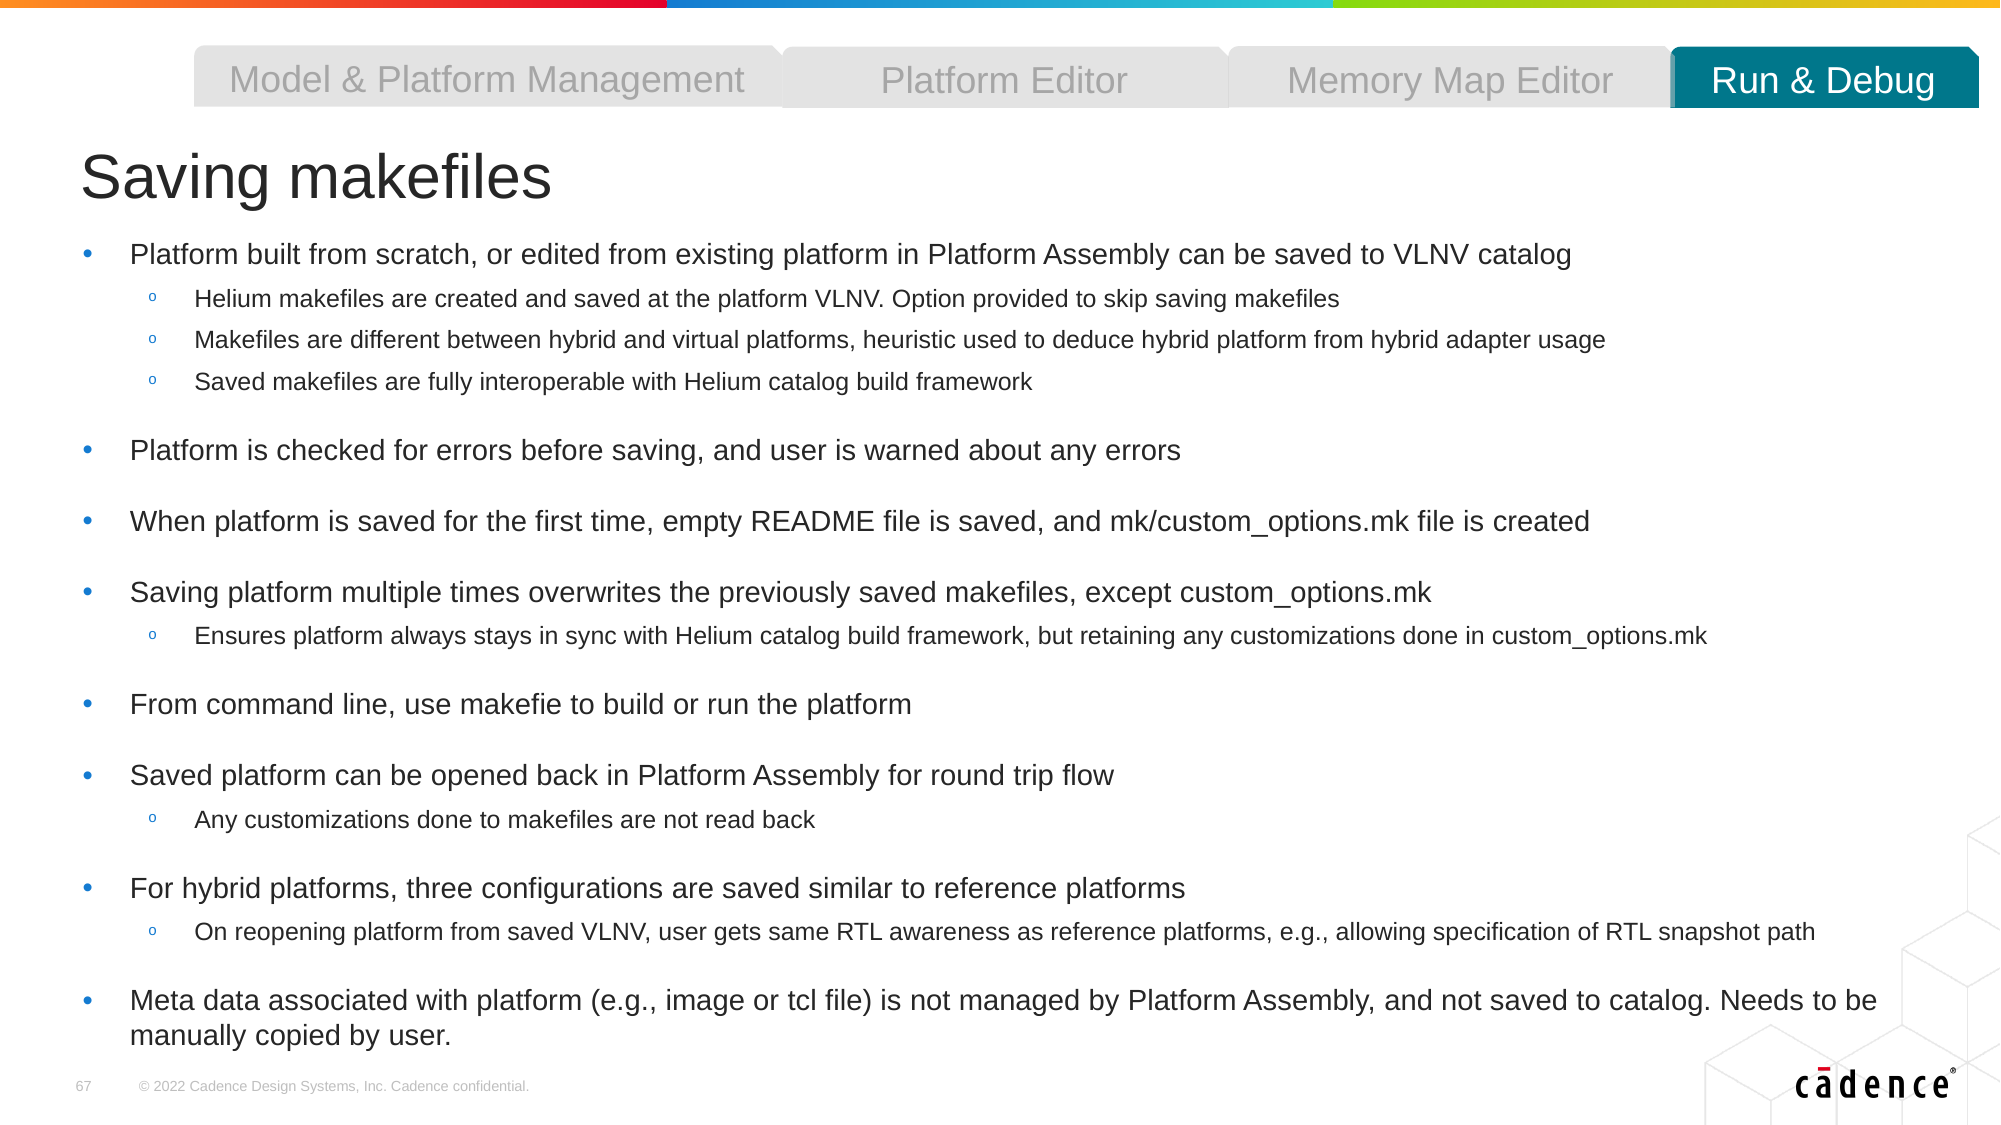

Model & Platform Management
Memory Map Editor
Platform Editor
Run & Debug
# Saving makefiles
Platform built from scratch, or edited from existing platform in Platform Assembly can be saved to VLNV catalog
Helium makefiles are created and saved at the platform VLNV. Option provided to skip saving makefiles
Makefiles are different between hybrid and virtual platforms, heuristic used to deduce hybrid platform from hybrid adapter usage
Saved makefiles are fully interoperable with Helium catalog build framework
Platform is checked for errors before saving, and user is warned about any errors
When platform is saved for the first time, empty README file is saved, and mk/custom_options.mk file is created
Saving platform multiple times overwrites the previously saved makefiles, except custom_options.mk
Ensures platform always stays in sync with Helium catalog build framework, but retaining any customizations done in custom_options.mk
From command line, use makefie to build or run the platform
Saved platform can be opened back in Platform Assembly for round trip flow
Any customizations done to makefiles are not read back
For hybrid platforms, three configurations are saved similar to reference platforms
On reopening platform from saved VLNV, user gets same RTL awareness as reference platforms, e.g., allowing specification of RTL snapshot path
Meta data associated with platform (e.g., image or tcl file) is not managed by Platform Assembly, and not saved to catalog. Needs to be manually copied by user.